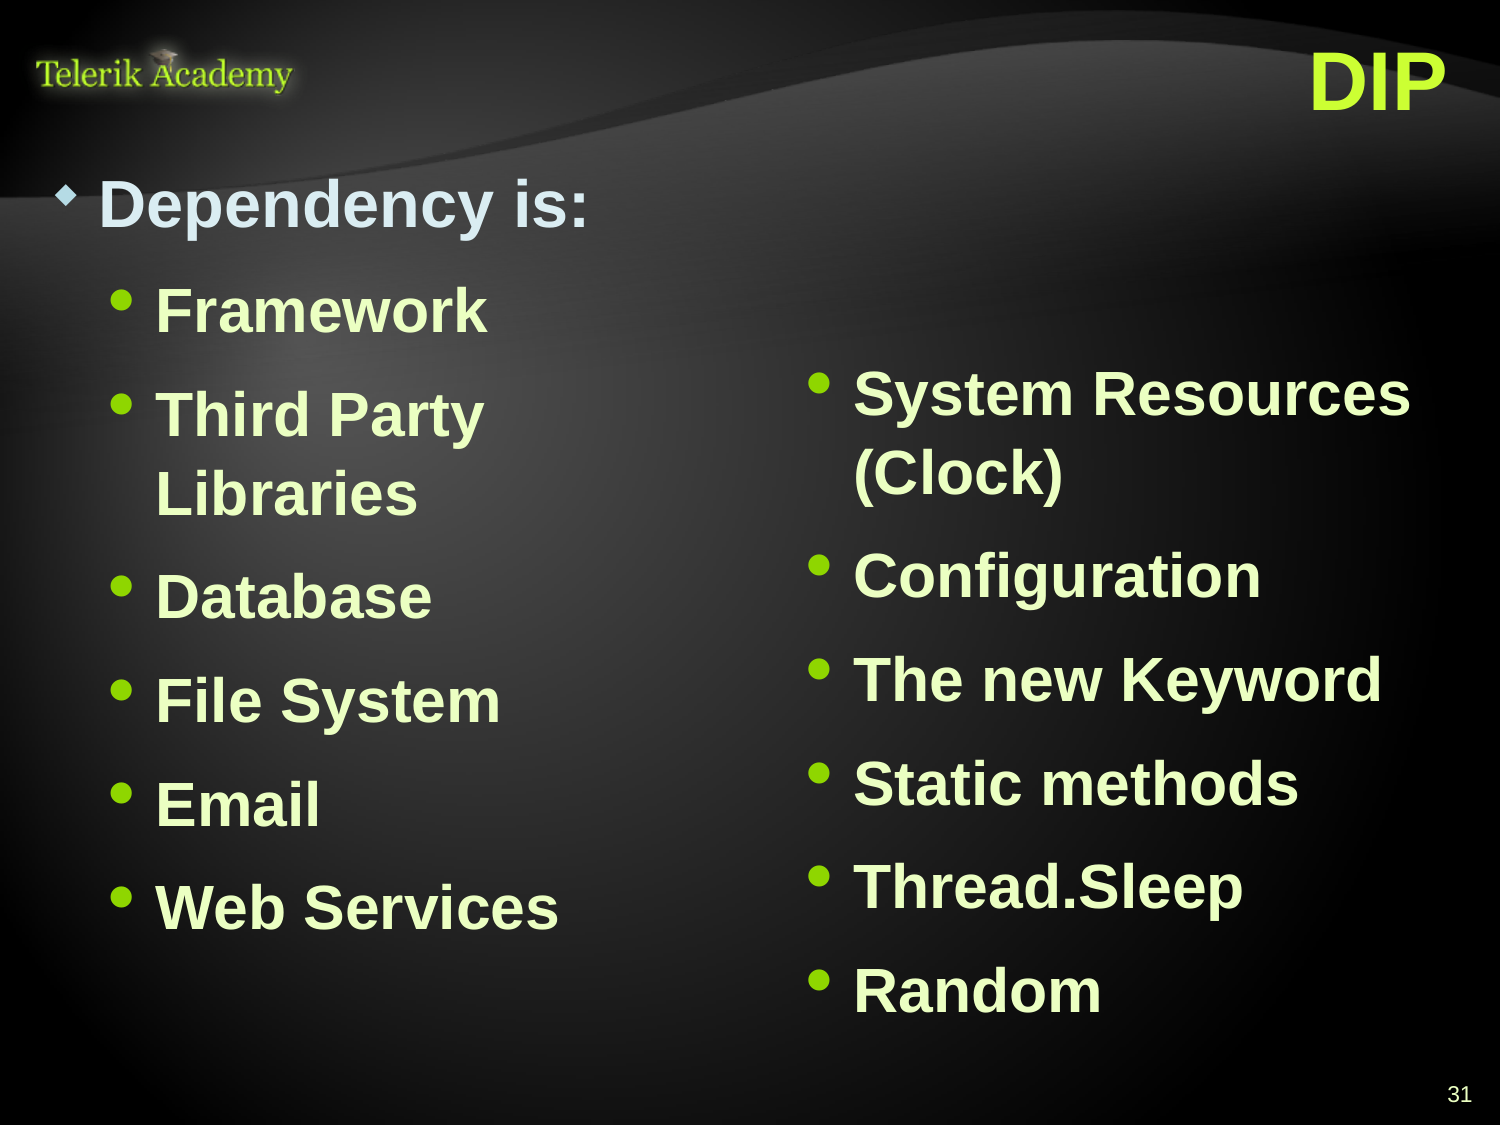

# DIP
Dependency is:
Framework
Third Party Libraries
Database
File System
Email
Web Services

System Resources (Clock)
Configuration
The new Keyword
Static methods
Thread.Sleep
Random

31